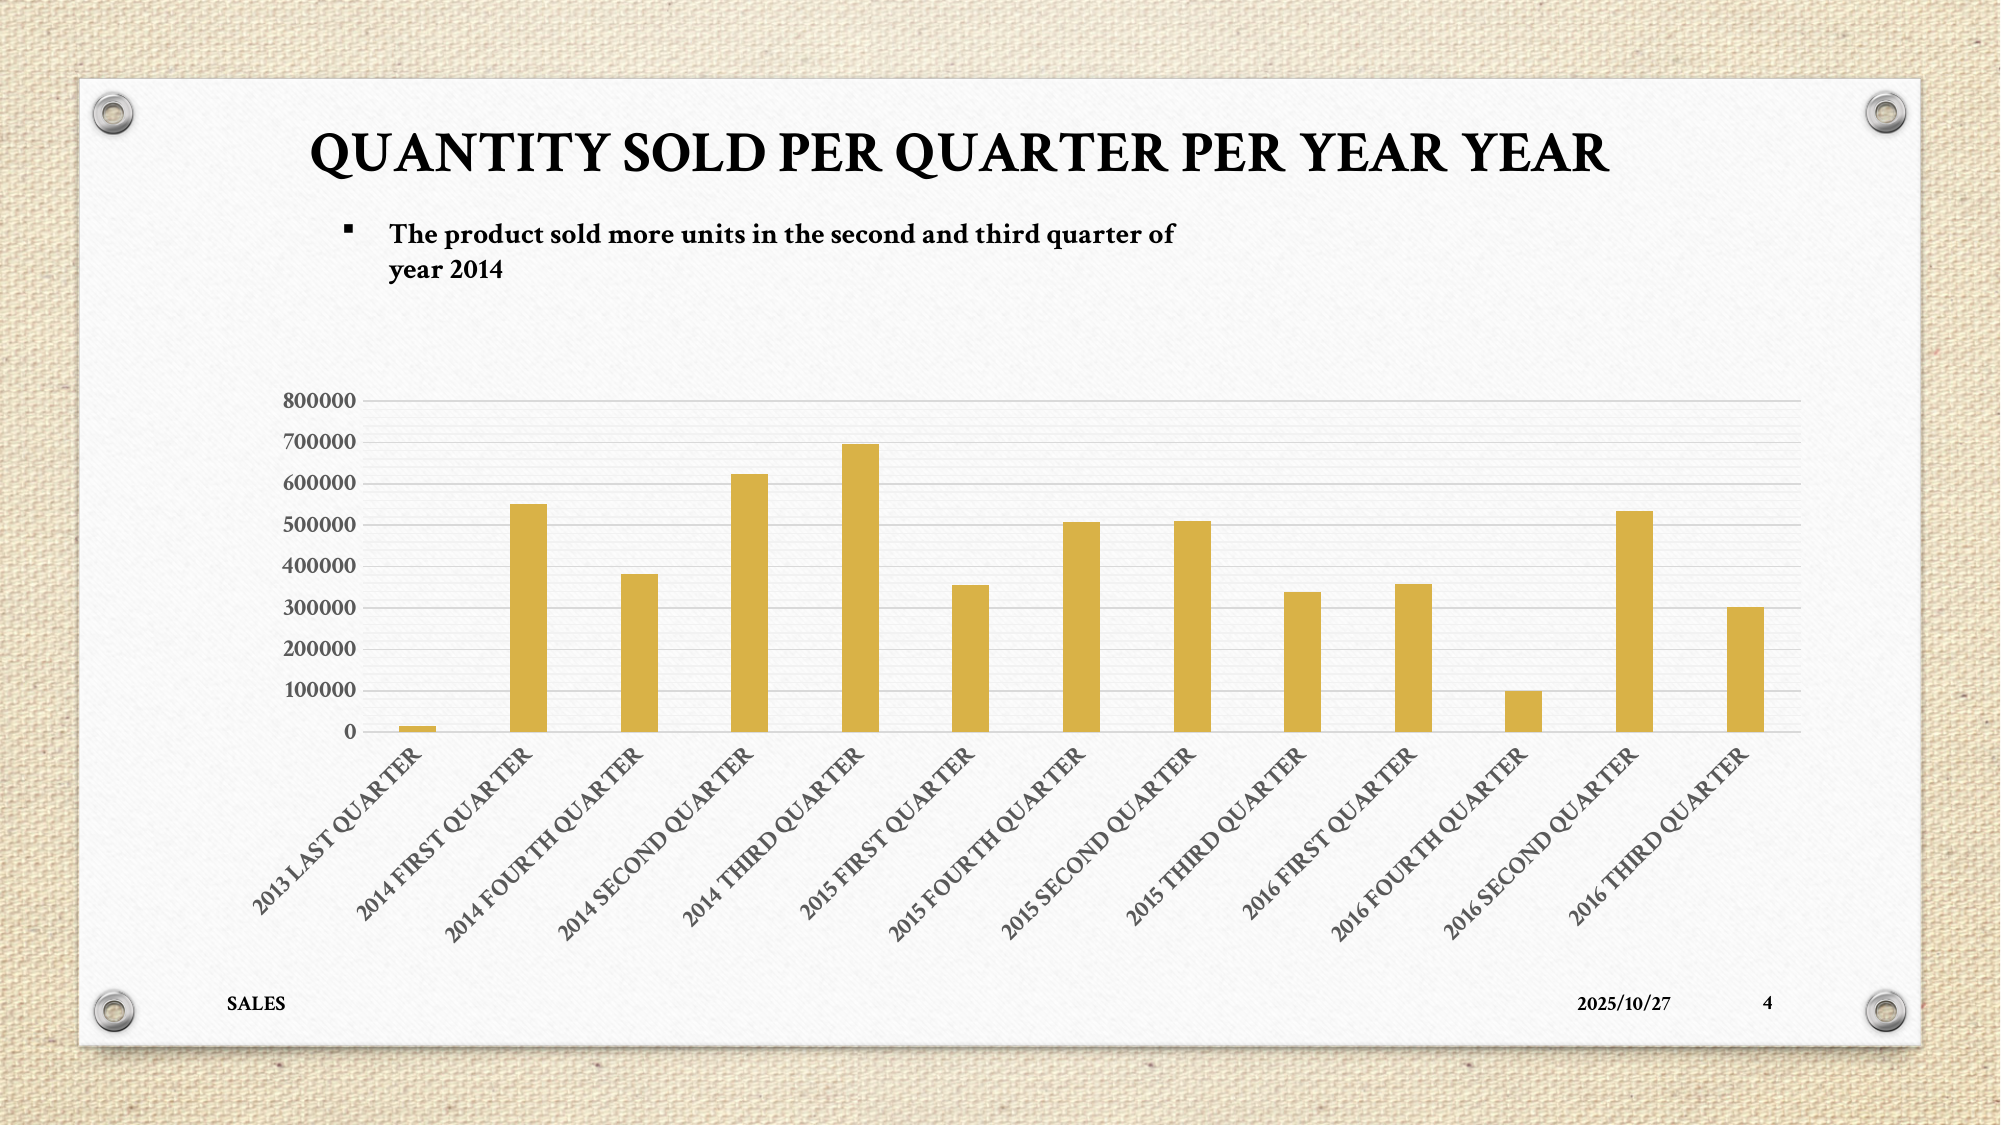

QUANTITY SOLD PER QUARTER PER YEAR YEAR
The product sold more units in the second and third quarter of year 2014

### Chart

| Category | Total |
|---|---|
| 2013 LAST QUARTER | 16095.0 |
| 2014 FIRST QUARTER | 550836.0 |
| 2014 FOURTH QUARTER | 382890.0 |
| 2014 SECOND QUARTER | 624741.0 |
| 2014 THIRD QUARTER | 695763.0 |
| 2015 FIRST QUARTER | 356166.0 |
| 2015 FOURTH QUARTER | 508529.0 |
| 2015 SECOND QUARTER | 511058.0 |
| 2015 THIRD QUARTER | 339336.0 |
| 2016 FIRST QUARTER | 357736.0 |
| 2016 FOURTH QUARTER | 99774.0 |
| 2016 SECOND QUARTER | 534002.0 |
| 2016 THIRD QUARTER | 302946.0 |
SALES
2025/10/27
4